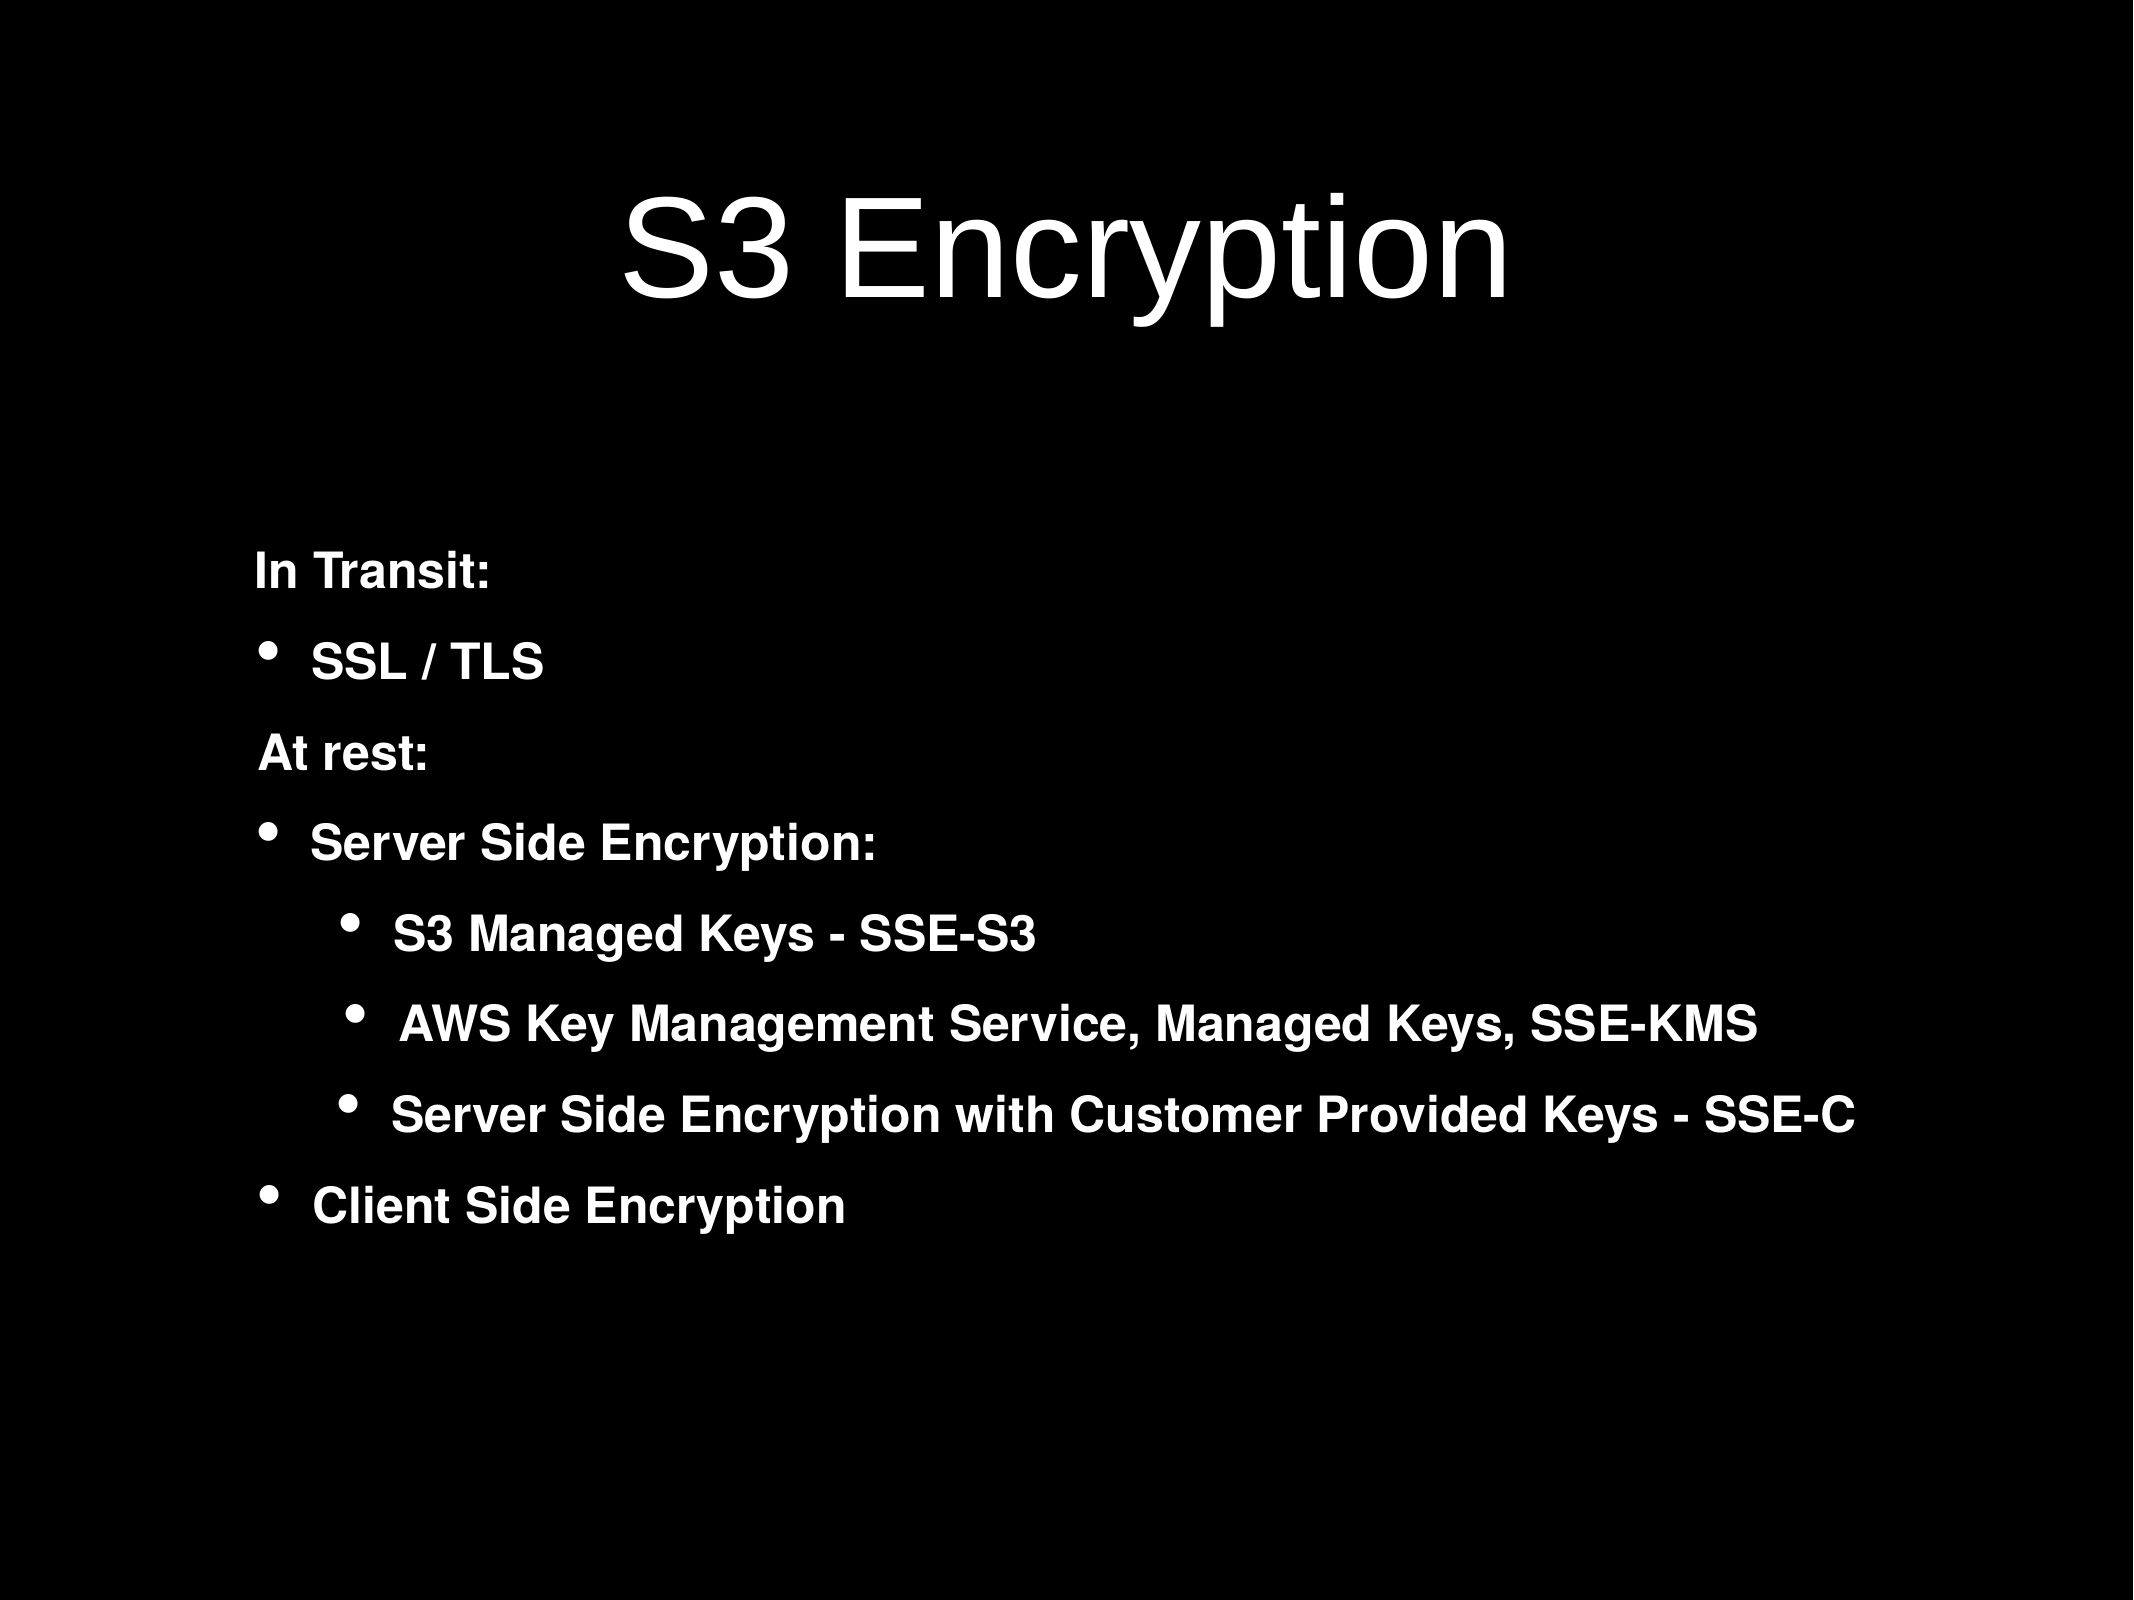

S3 Encryption
In Transit:
SSL / TLS
At rest:
Server Side Encryption:
S3 Managed Keys - SSE-S3
AWS Key Management Service, Managed Keys, SSE-KMS
Server Side Encryption with Customer Provided Keys - SSE-C
Client Side Encryption